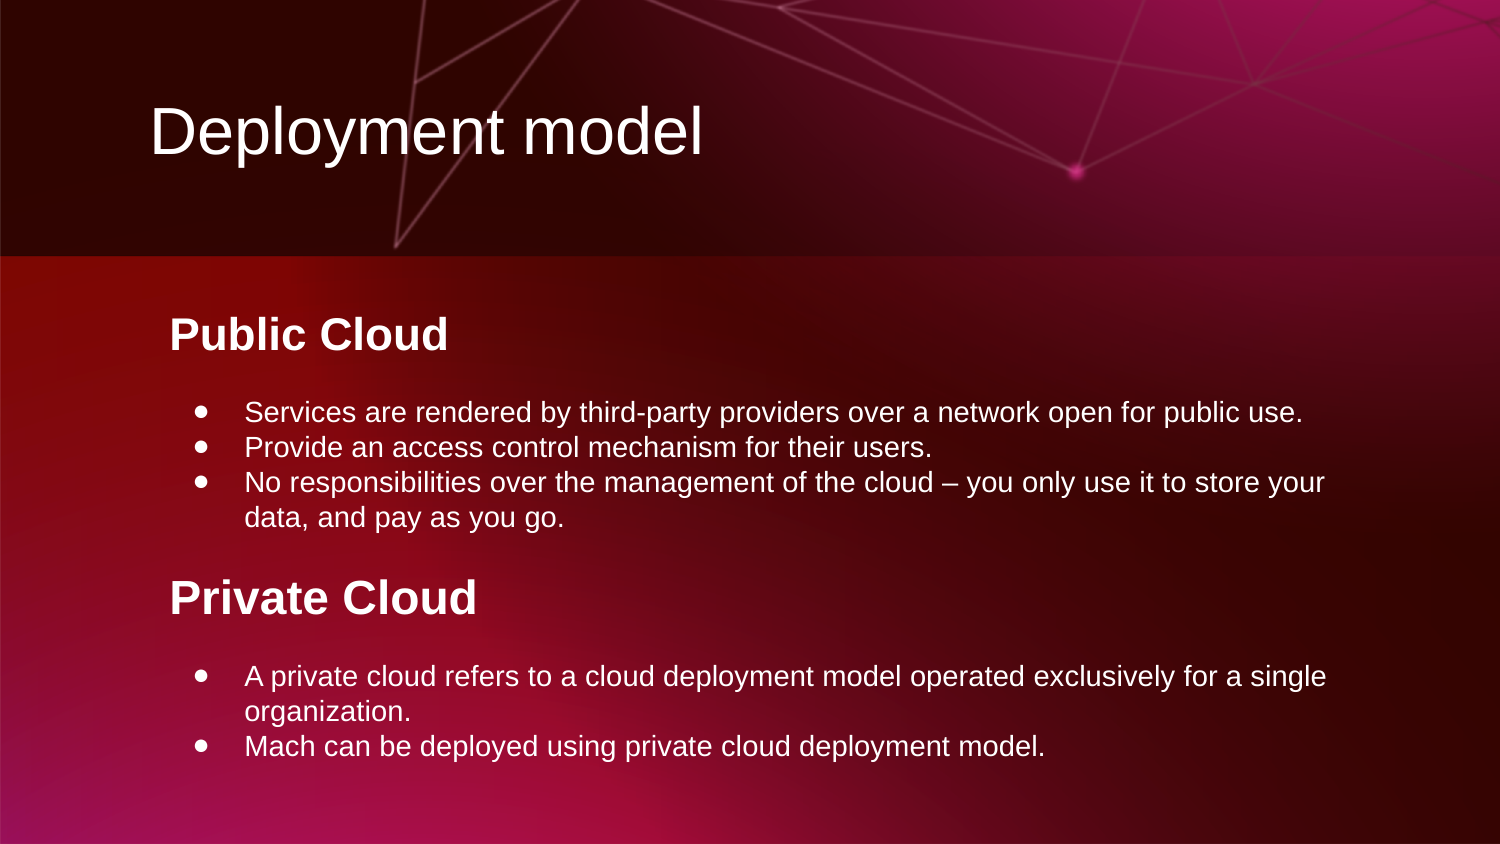

Deployment model

Public Cloud
Services are rendered by third-party providers over a network open for public use.
Provide an access control mechanism for their users.
No responsibilities over the management of the cloud – you only use it to store your data, and pay as you go.
Private Cloud
A private cloud refers to a cloud deployment model operated exclusively for a single organization.
Mach can be deployed using private cloud deployment model.